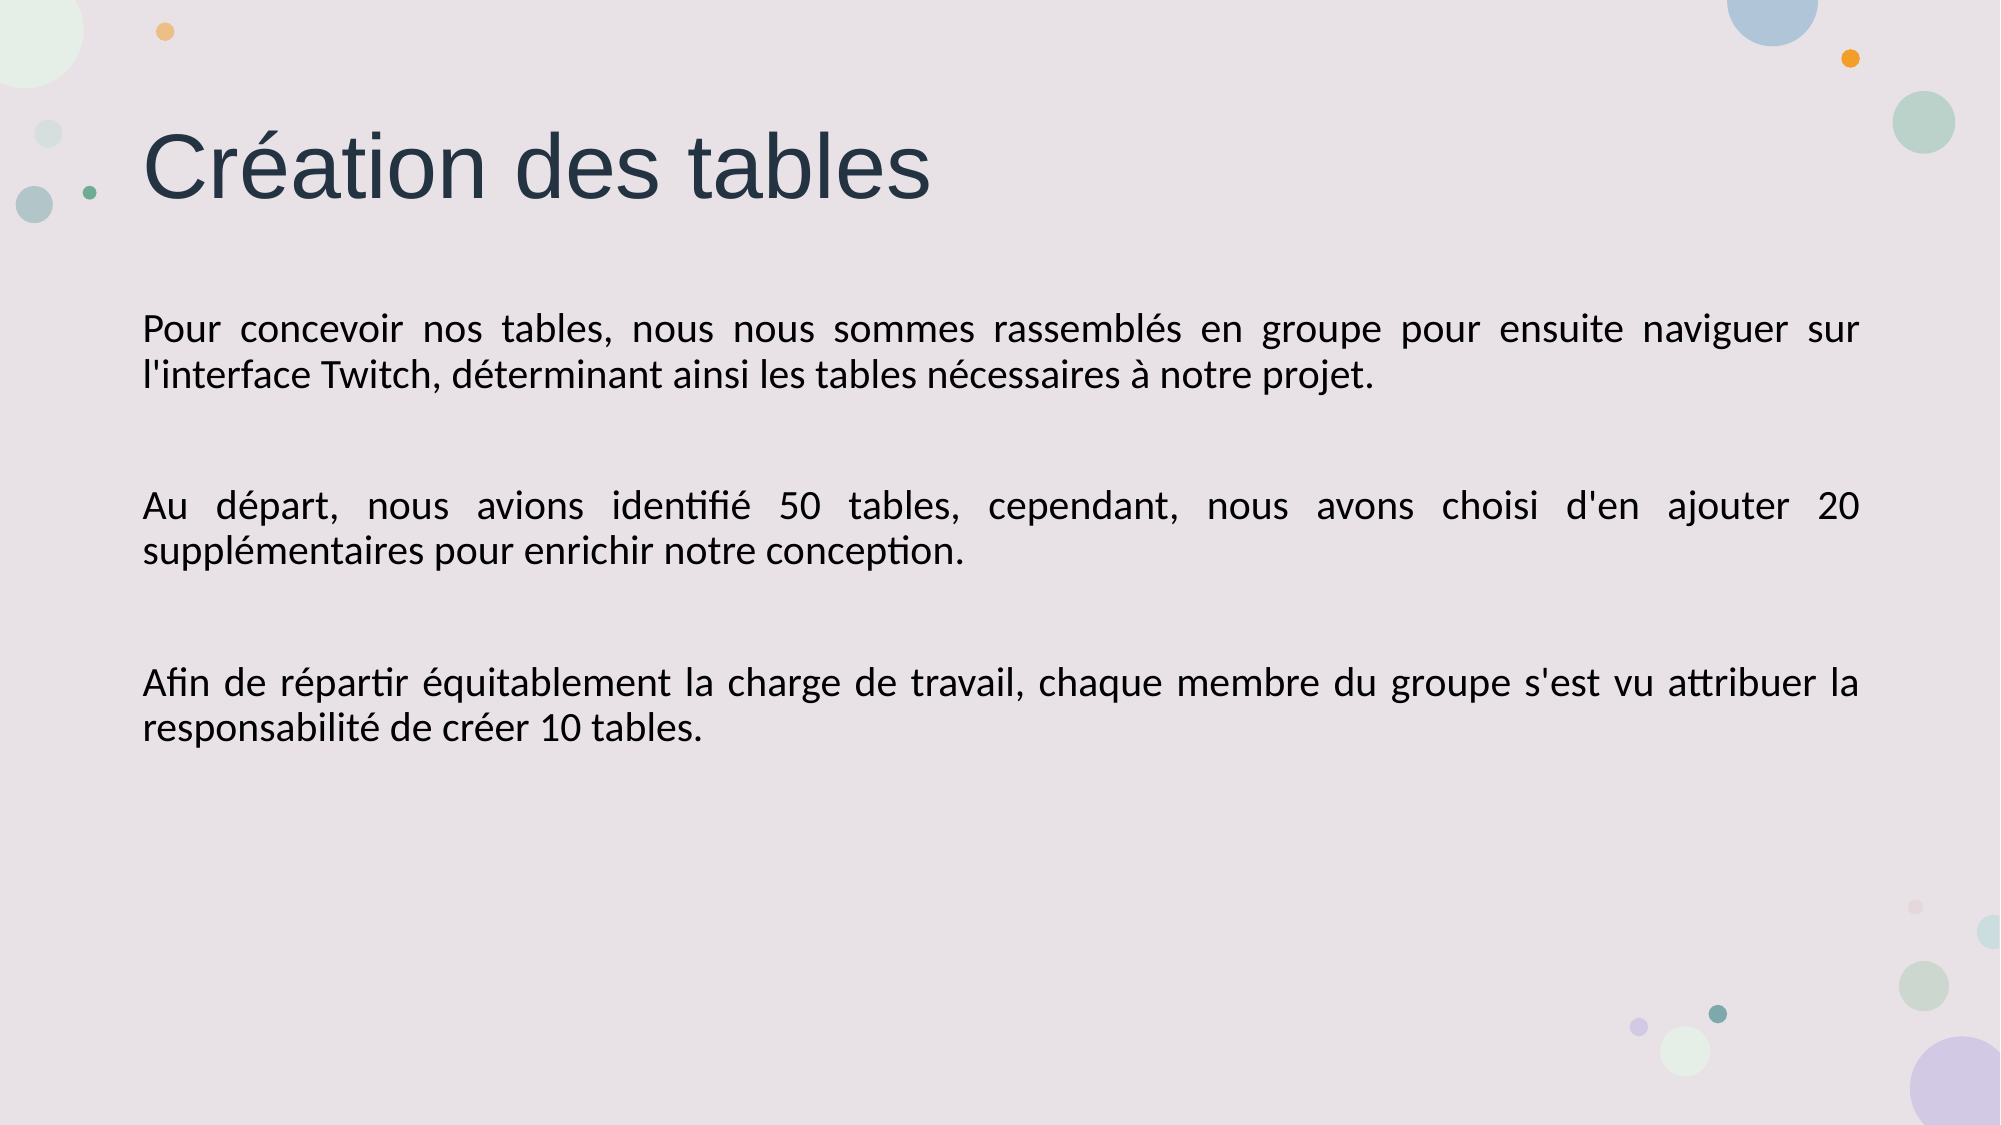

# Création des tables
Pour concevoir nos tables, nous nous sommes rassemblés en groupe pour ensuite naviguer sur l'interface Twitch, déterminant ainsi les tables nécessaires à notre projet.

Au départ, nous avions identifié 50 tables, cependant, nous avons choisi d'en ajouter 20 supplémentaires pour enrichir notre conception.

Afin de répartir équitablement la charge de travail, chaque membre du groupe s'est vu attribuer la responsabilité de créer 10 tables.